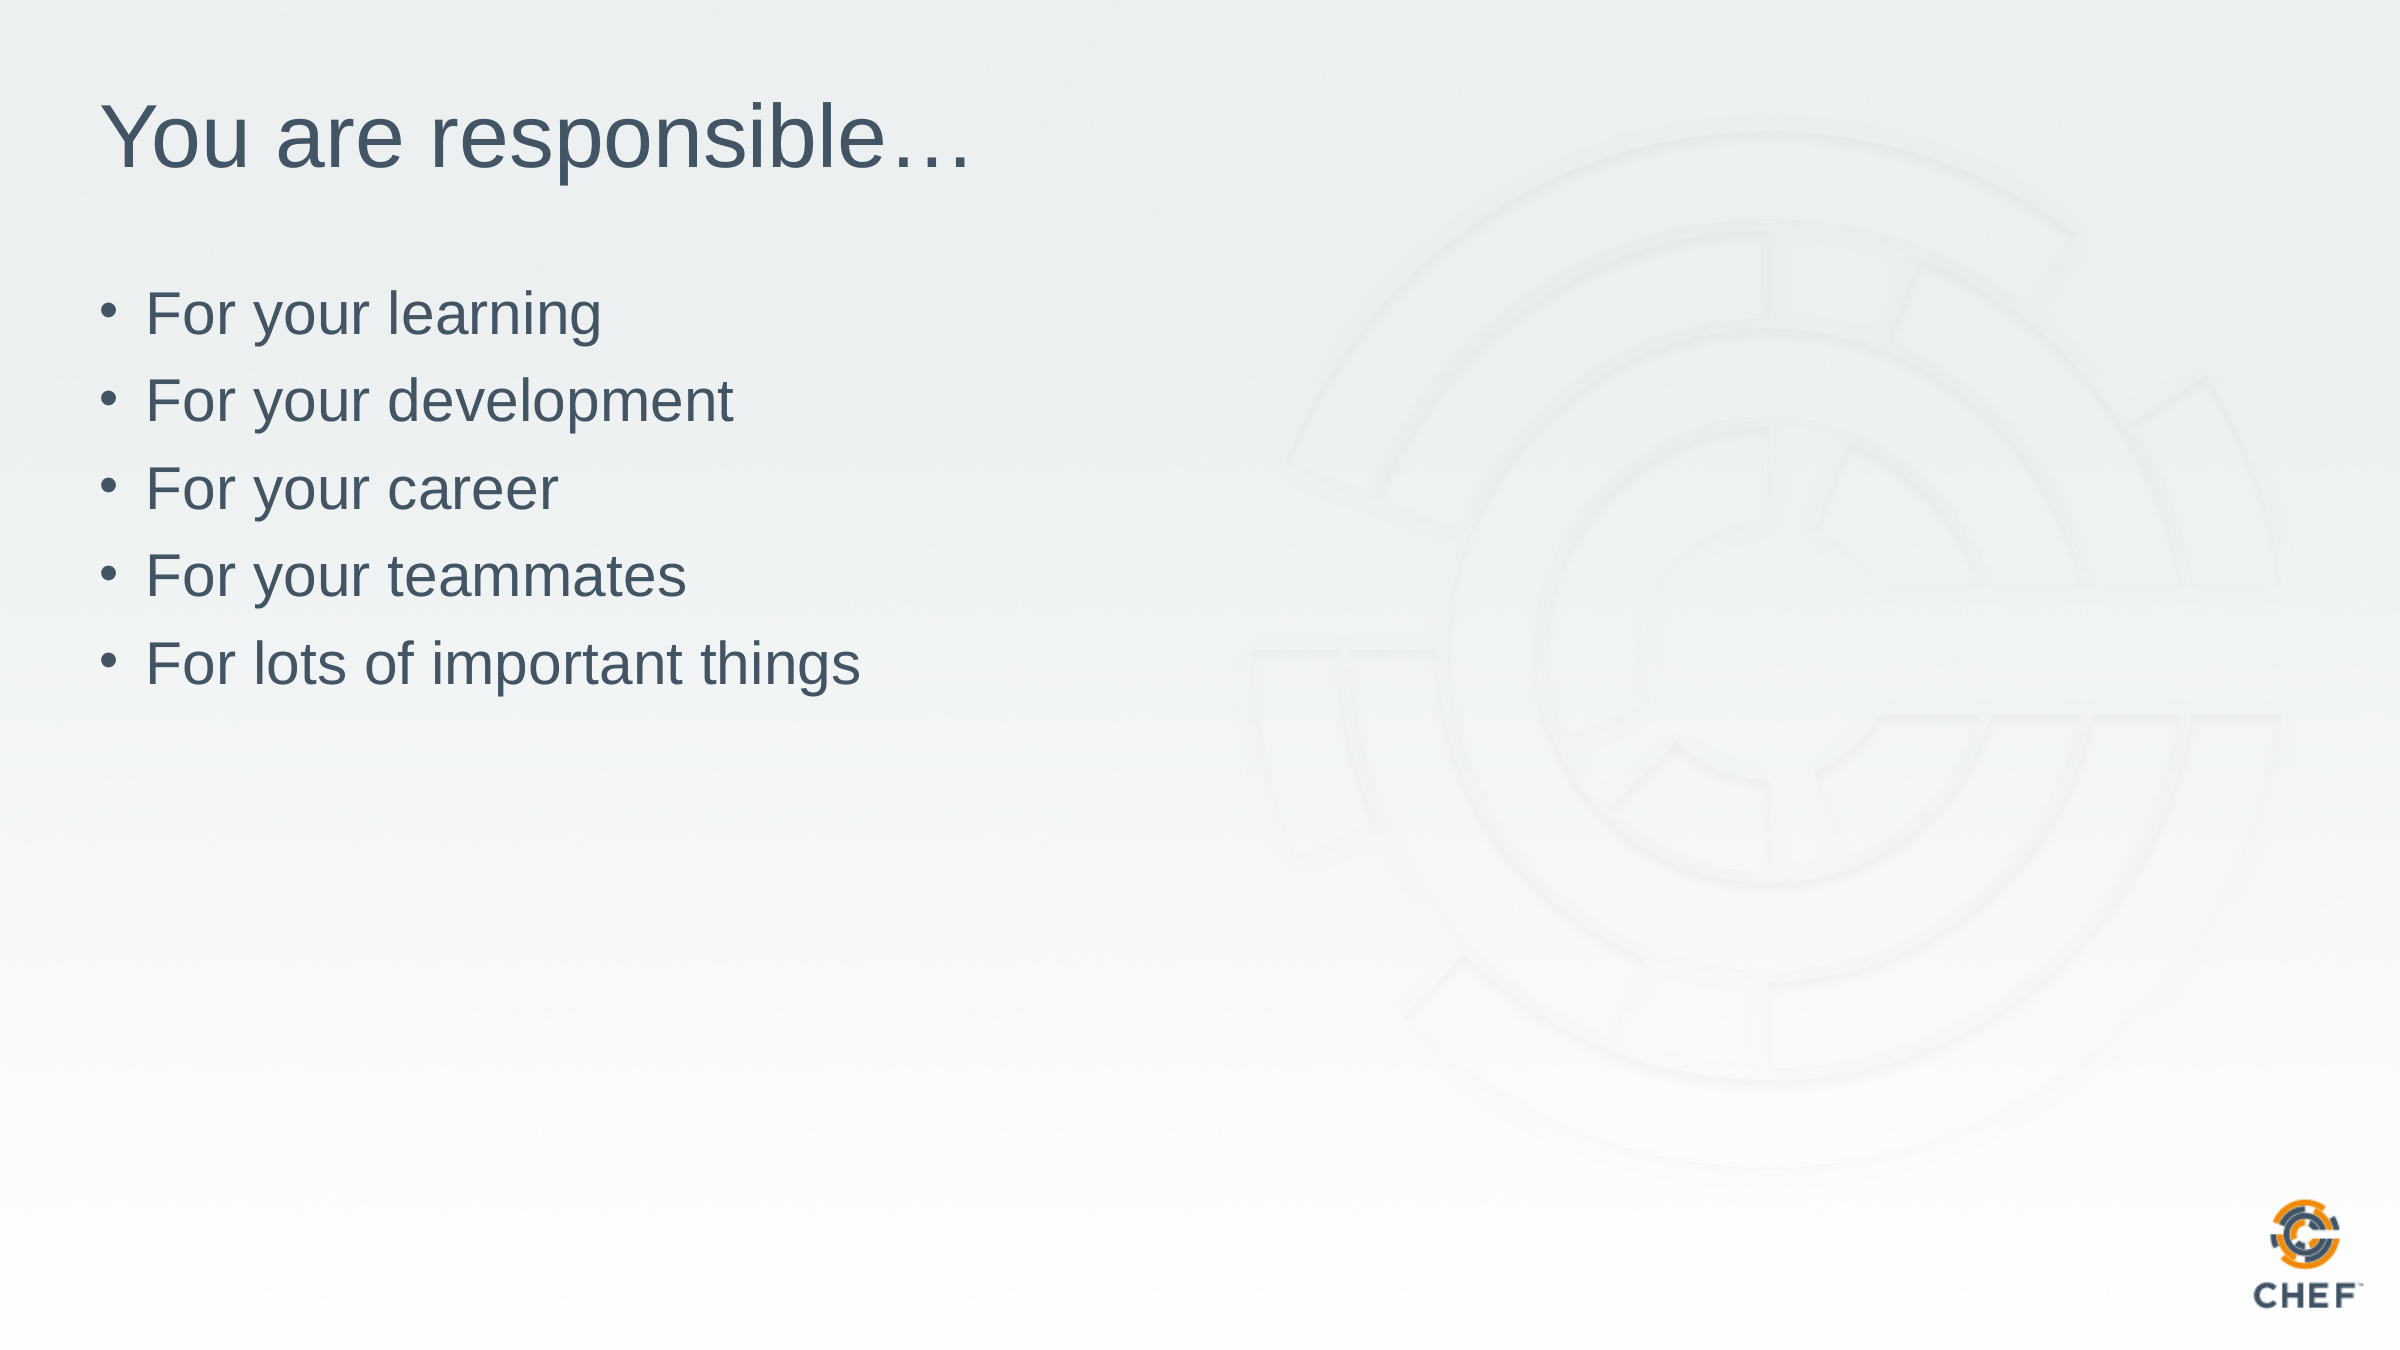

# You are responsible…
For your learning
For your development
For your career
For your teammates
For lots of important things